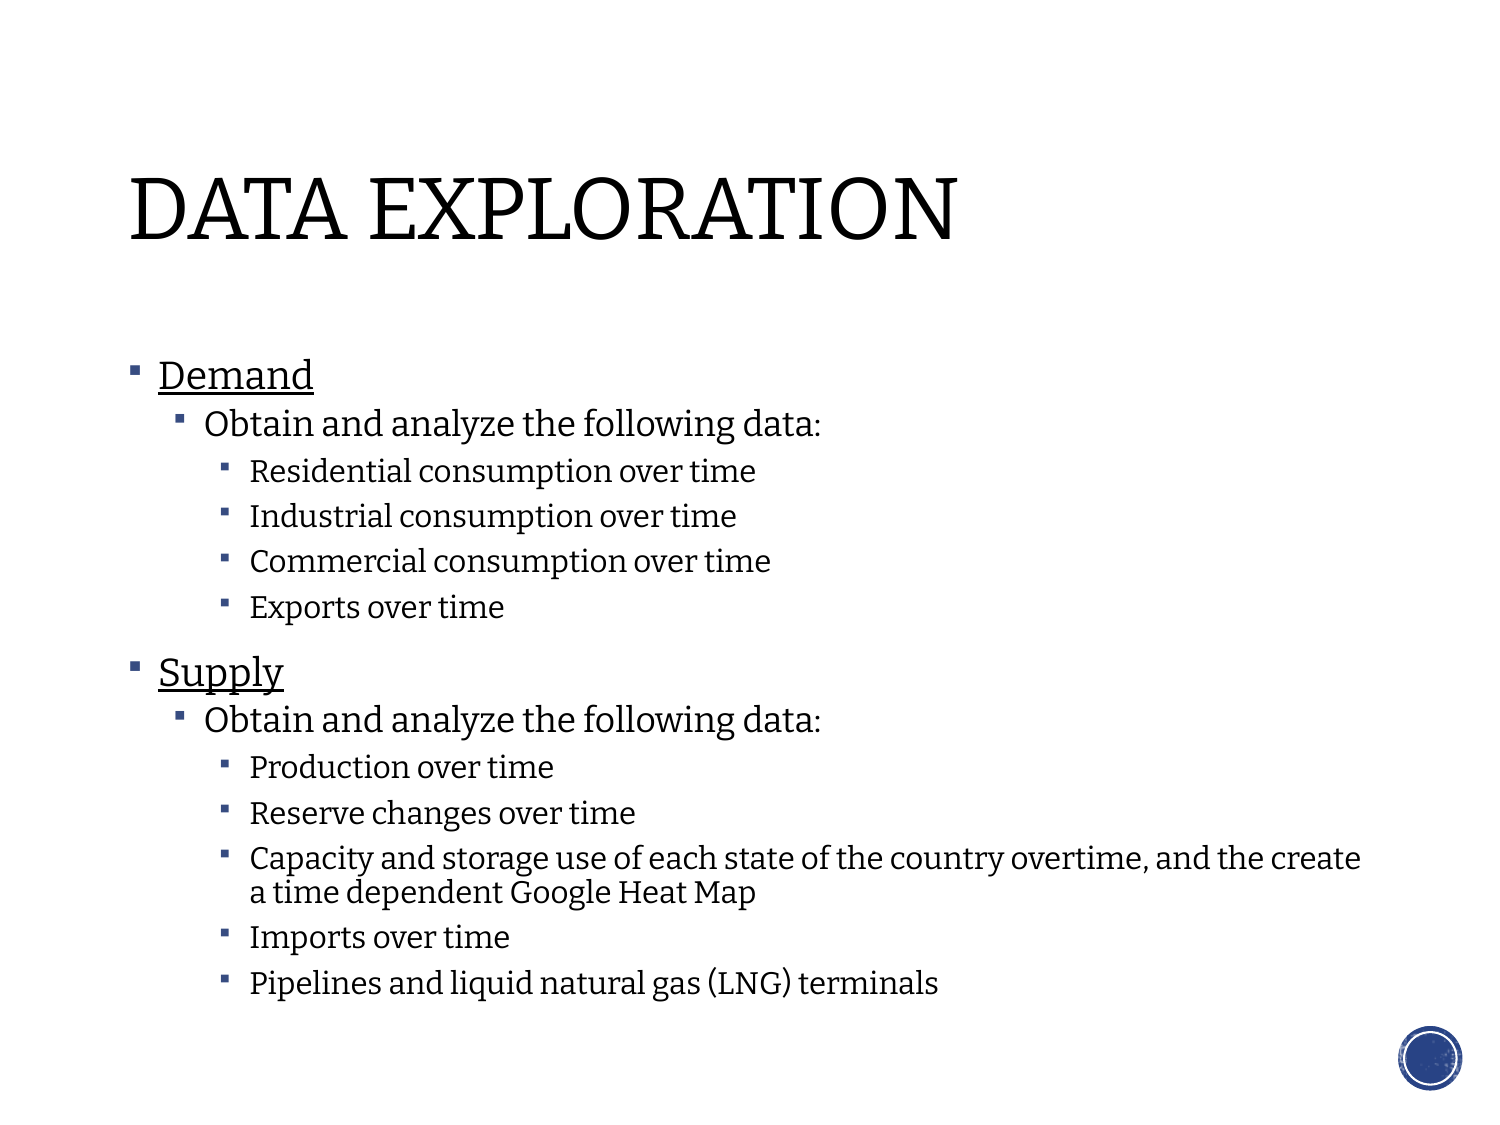

# Data Exploration
Demand
Obtain and analyze the following data:
Residential consumption over time
Industrial consumption over time
Commercial consumption over time
Exports over time
Supply
Obtain and analyze the following data:
Production over time
Reserve changes over time
Capacity and storage use of each state of the country overtime, and the create a time dependent Google Heat Map
Imports over time
Pipelines and liquid natural gas (LNG) terminals